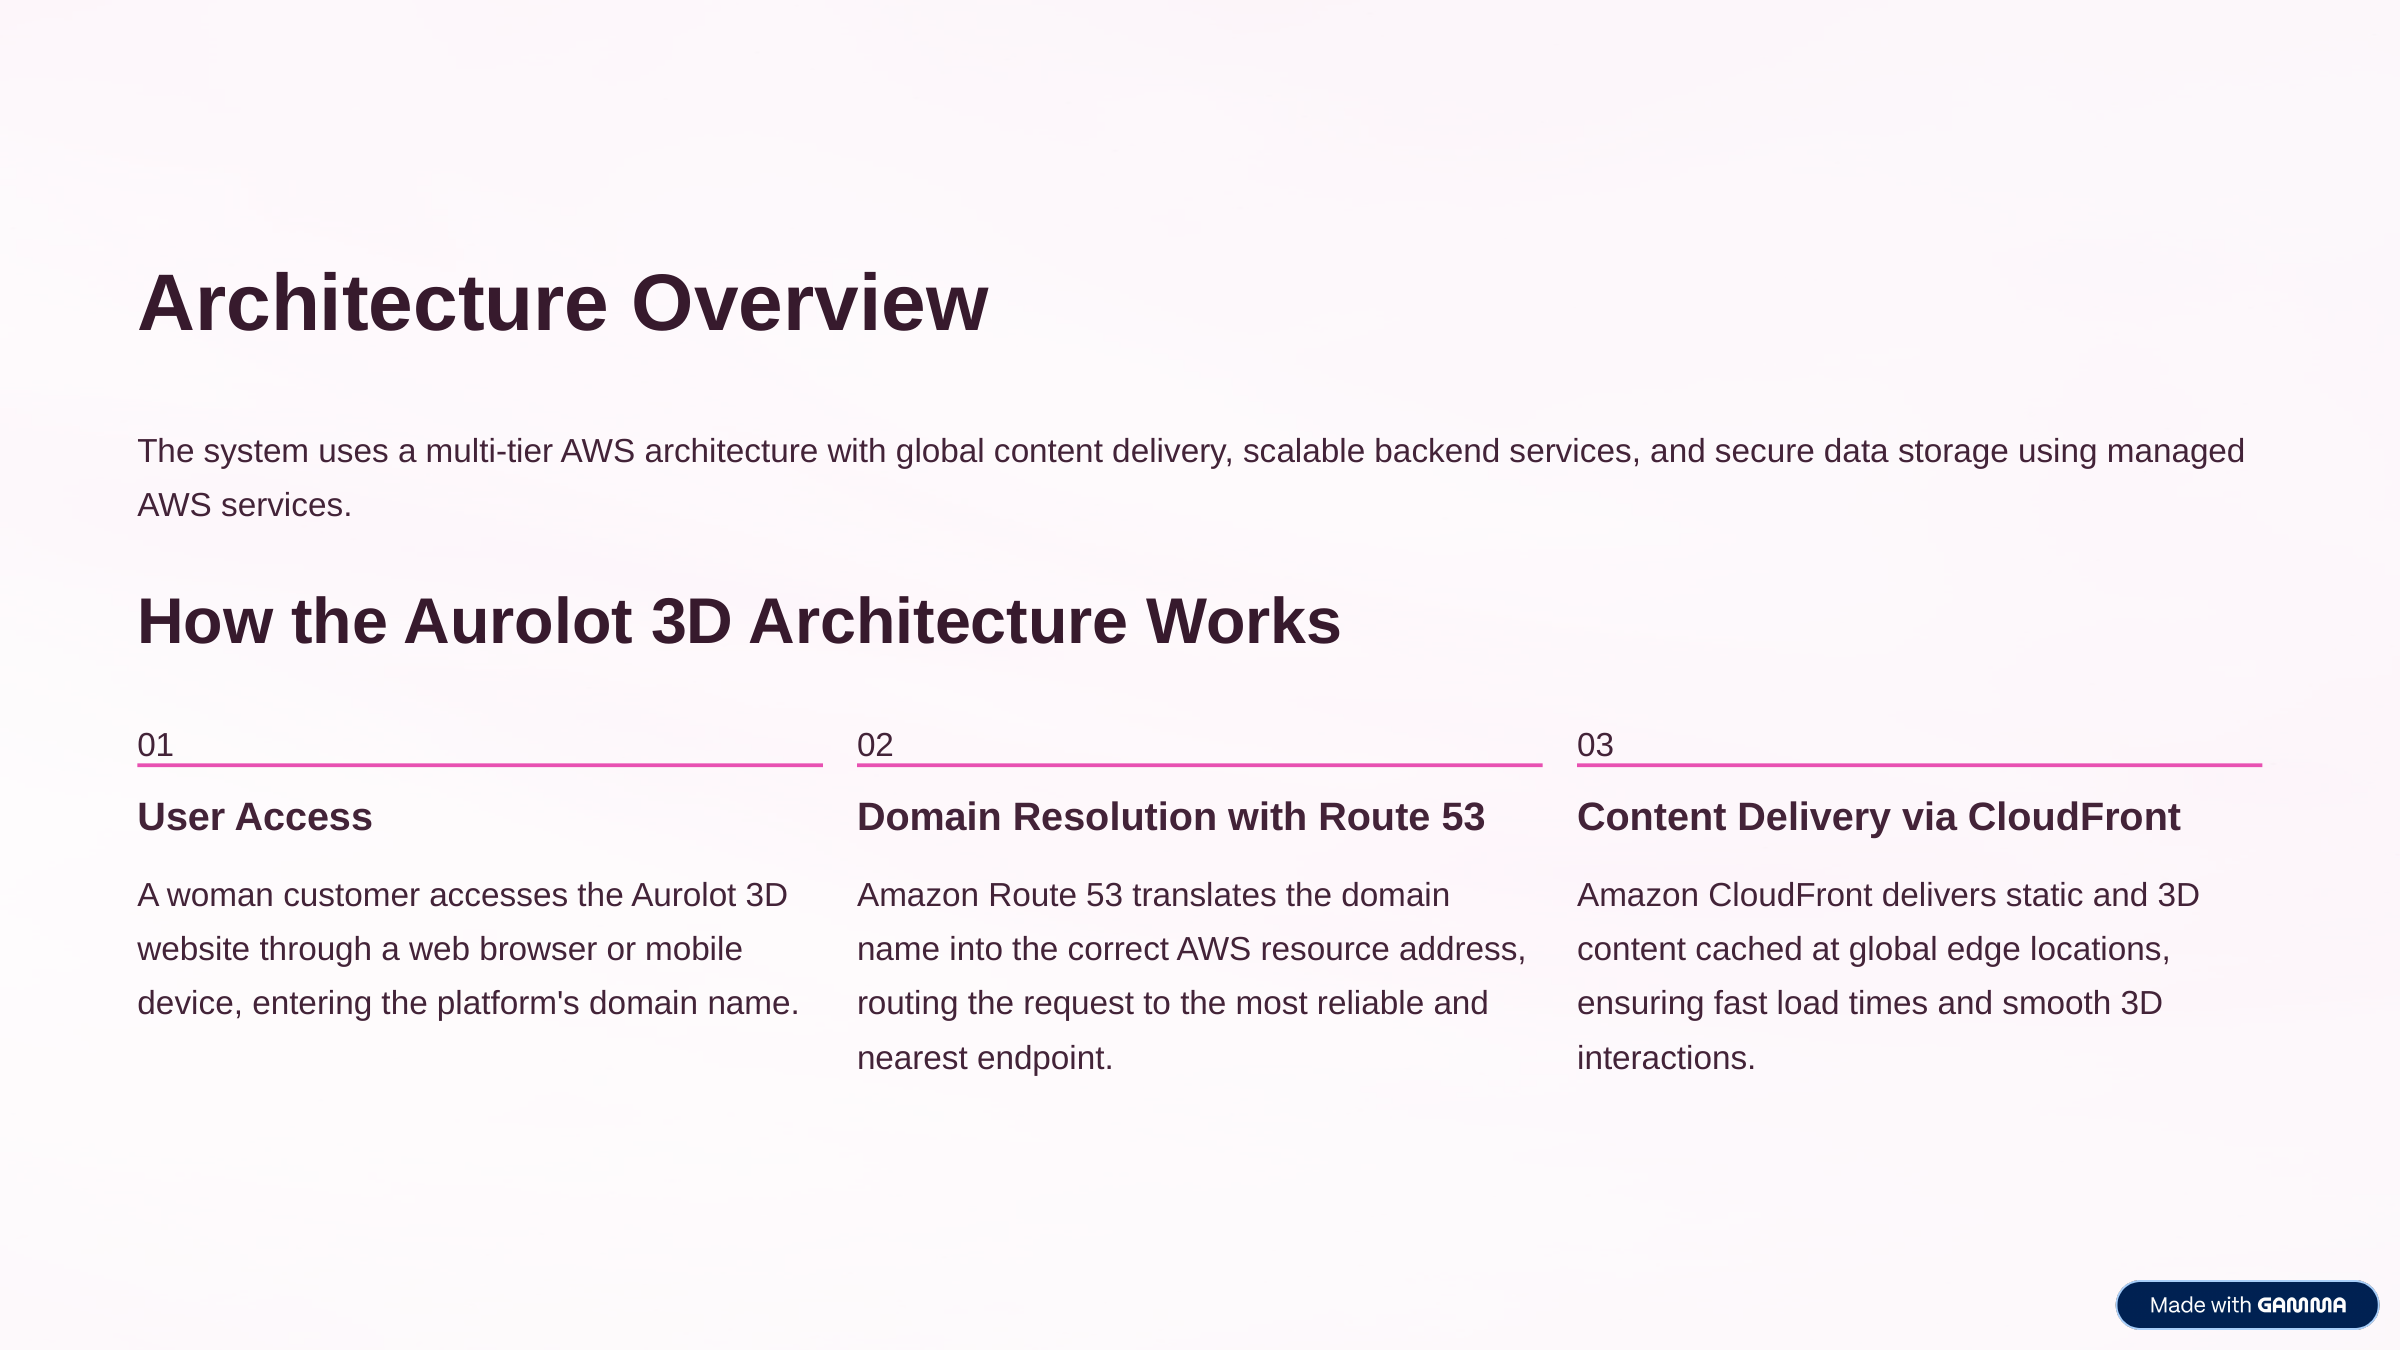

Architecture Overview
The system uses a multi-tier AWS architecture with global content delivery, scalable backend services, and secure data storage using managed AWS services.
How the Aurolot 3D Architecture Works
01
02
03

User Access
Domain Resolution with Route 53
Content Delivery via CloudFront
A woman customer accesses the Aurolot 3D website through a web browser or mobile device, entering the platform's domain name.
Amazon Route 53 translates the domain name into the correct AWS resource address, routing the request to the most reliable and nearest endpoint.
Amazon CloudFront delivers static and 3D content cached at global edge locations, ensuring fast load times and smooth 3D interactions.